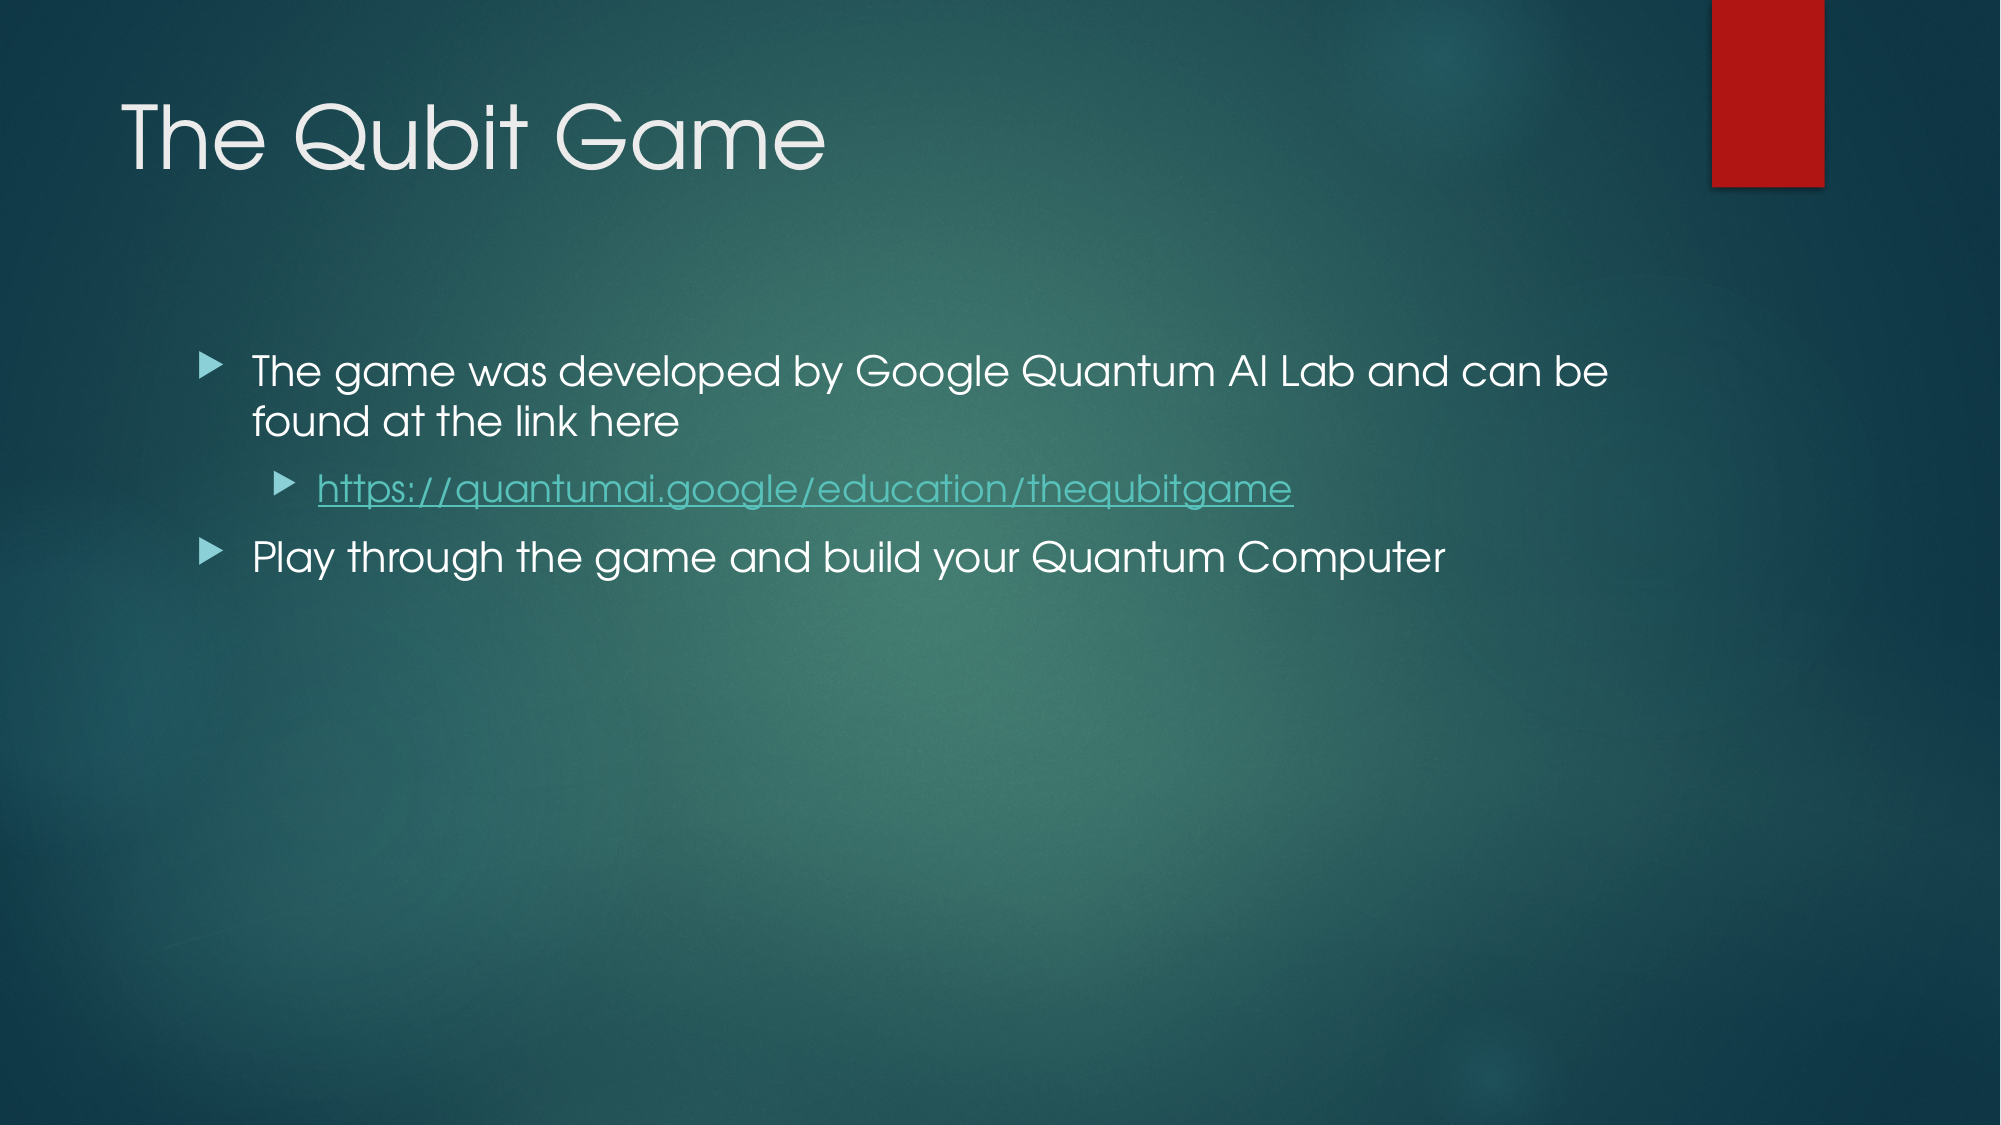

# The Qubit Game
The game was developed by Google Quantum AI Lab and can be found at the link here
https://quantumai.google/education/thequbitgame
Play through the game and build your Quantum Computer